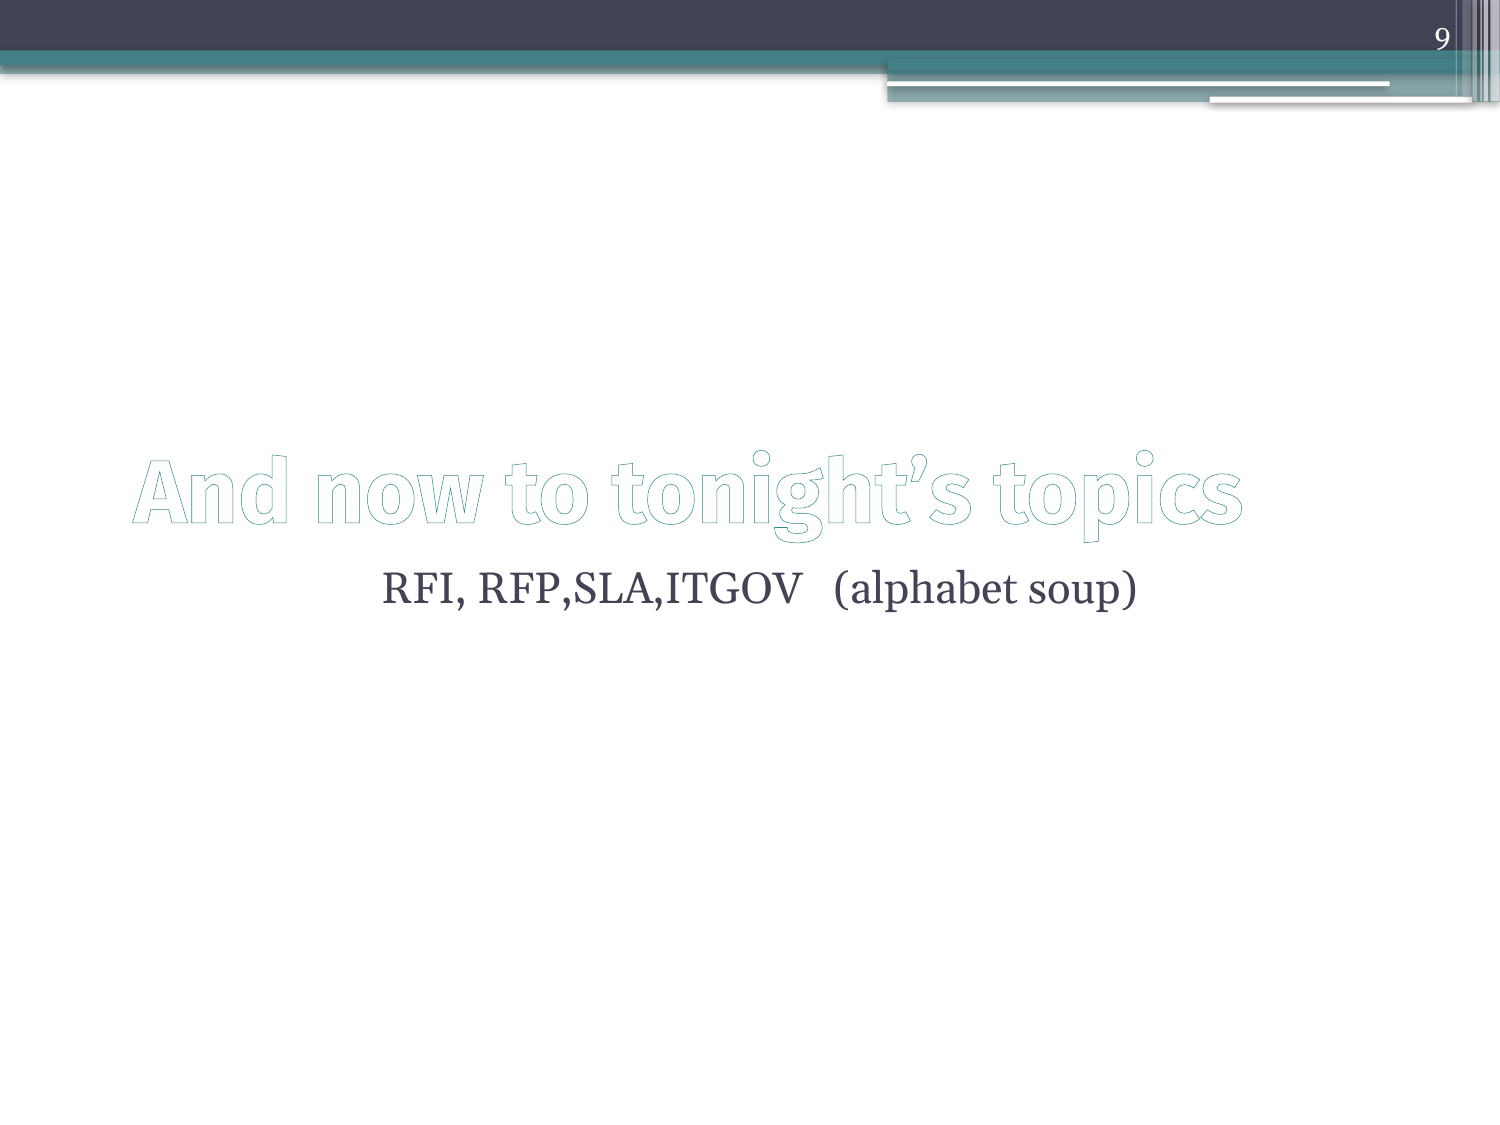

9
# And now to tonight’s topics
RFI, RFP,SLA,ITGOV   (alphabet soup)